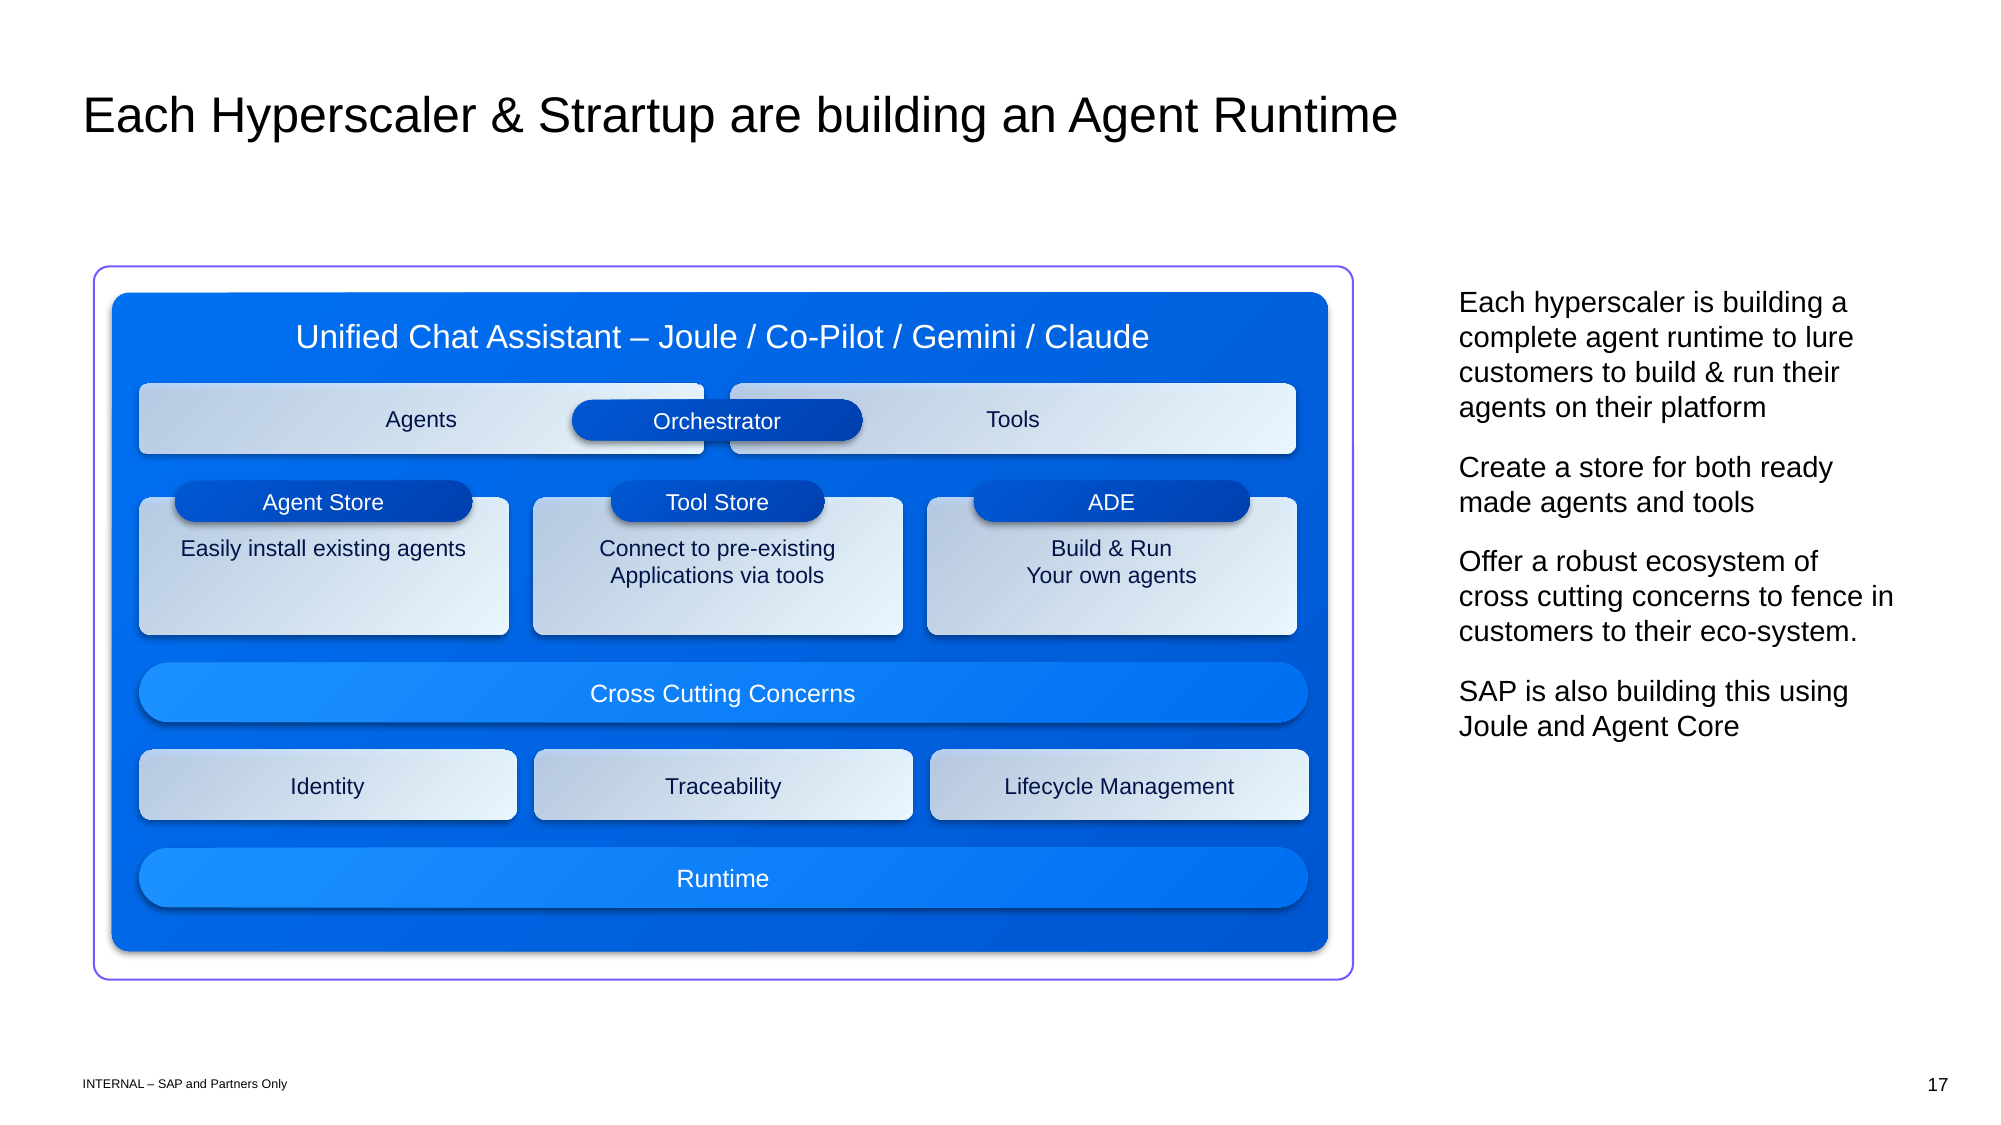

# Each Hyperscaler & Strartup are building an Agent Runtime
Each hyperscaler is building a complete agent runtime to lure customers to build & run their agents on their platform
Create a store for both ready made agents and tools
Offer a robust ecosystem of cross cutting concerns to fence in customers to their eco-system.
SAP is also building this using Joule and Agent Core

Unified Chat Assistant – Joule / Co-Pilot / Gemini / Claude
Agents
Tools
Orchestrator

Agent Store
Tool Store
ADE

Easily install existing agents
Connect to pre-existing
Applications via tools
Build & Run
Your own agents

Cross Cutting Concerns
Identity
Traceability
Lifecycle Management

Runtime